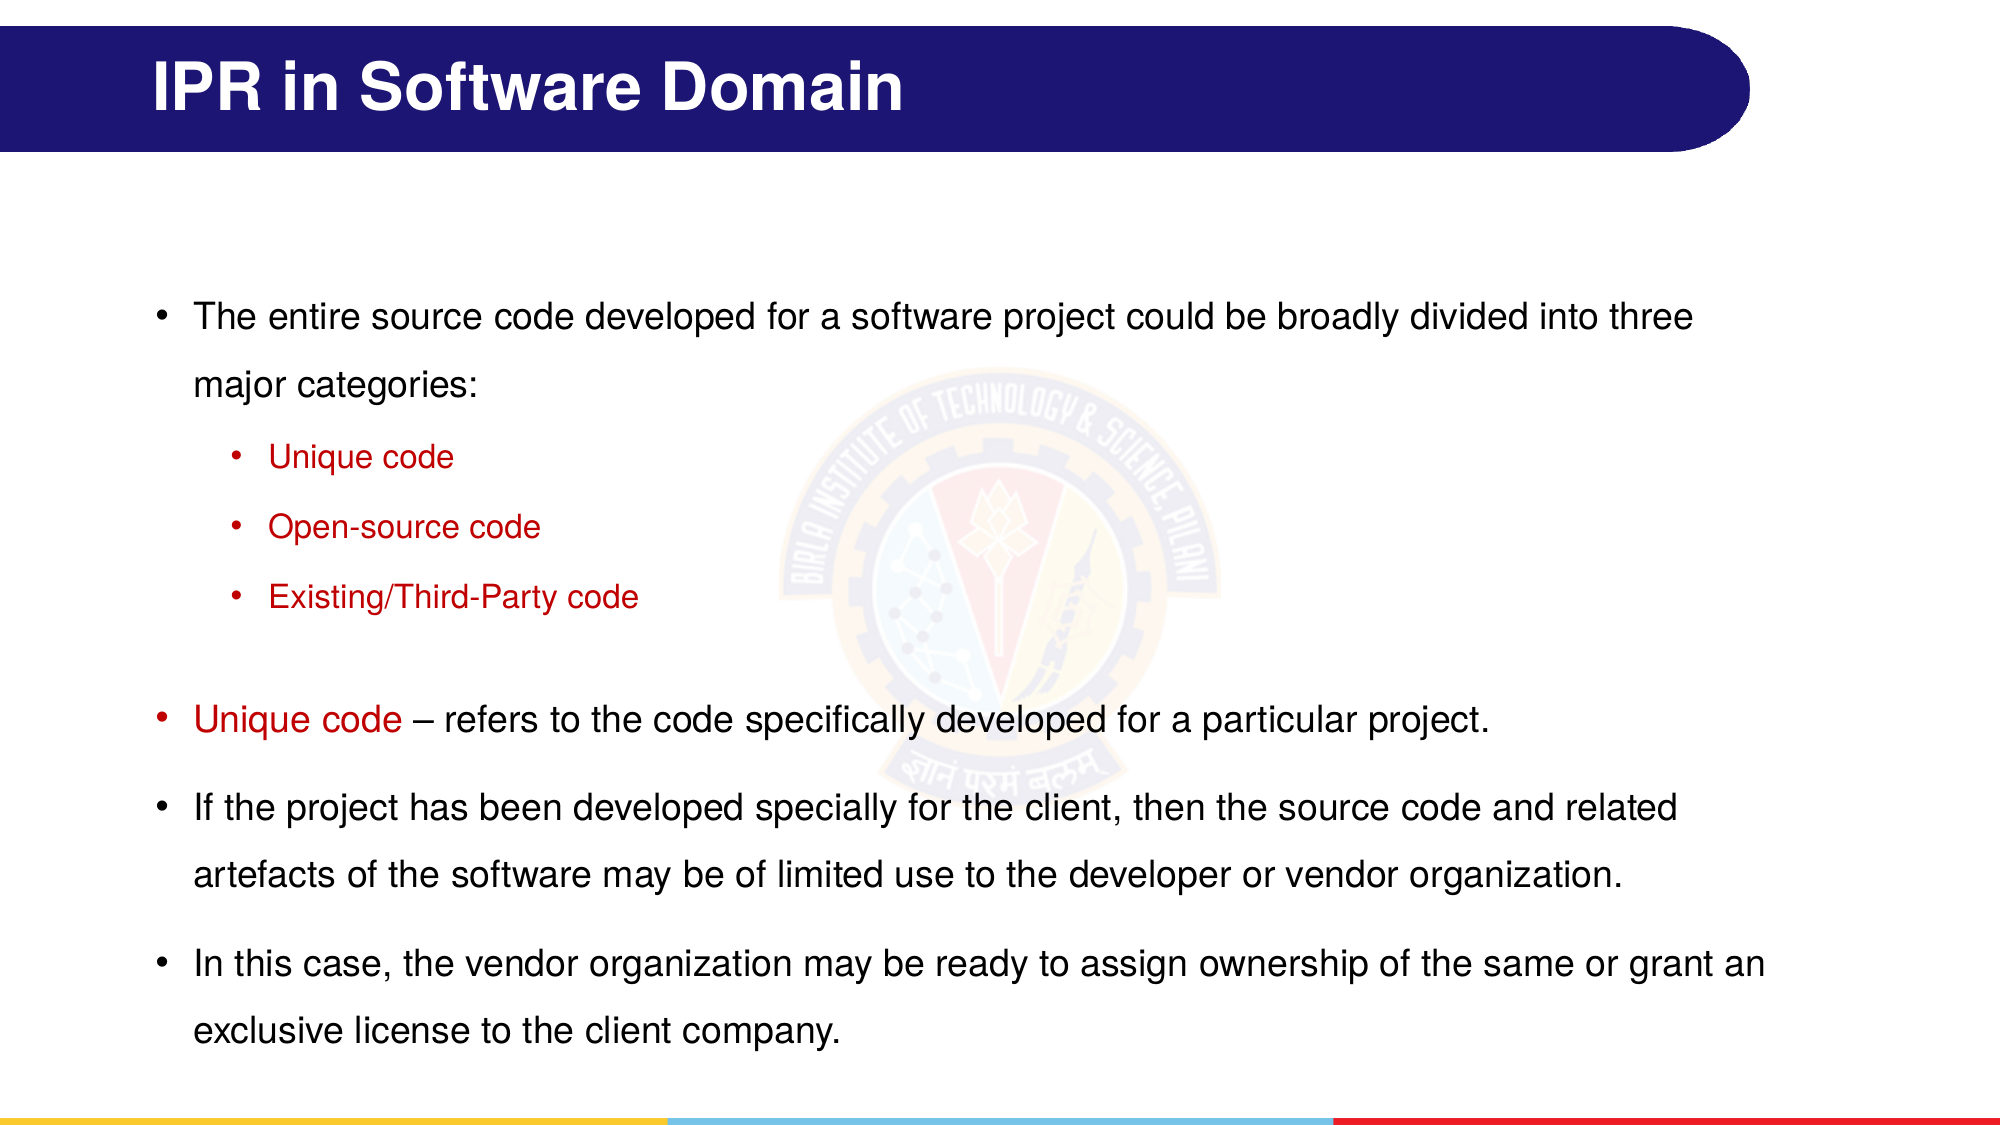

# IPR in Software Domain

The entire source code developed for a software project could be broadly divided into three major categories:
Unique code
Open-source code
Existing/Third-Party code

Unique code – refers to the code specifically developed for a particular project.
If the project has been developed specially for the client, then the source code and related artefacts of the software may be of limited use to the developer or vendor organization.
In this case, the vendor organization may be ready to assign ownership of the same or grant an exclusive license to the client company.